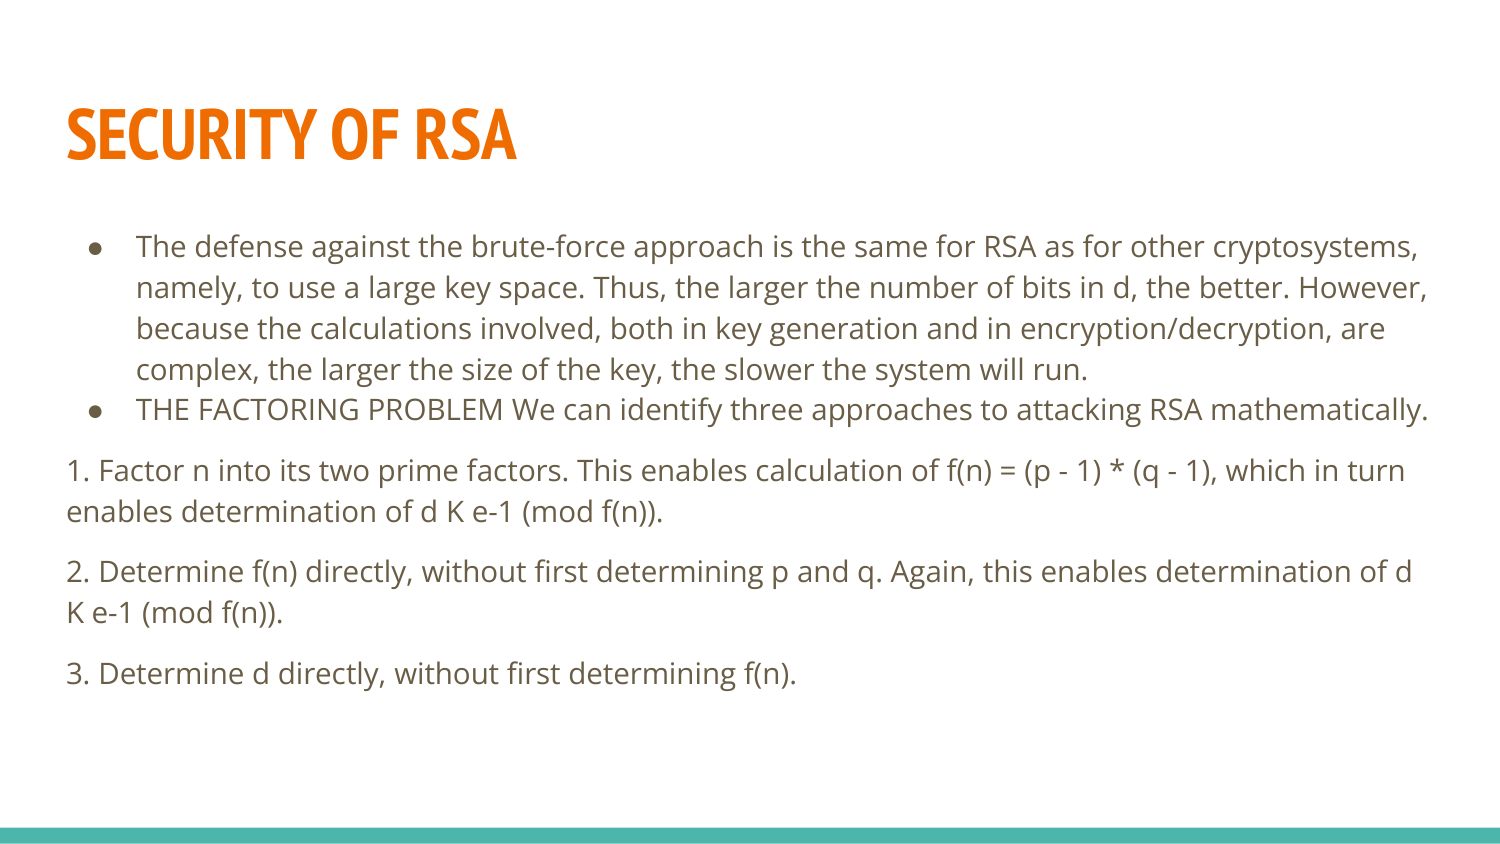

# SECURITY OF RSA

The defense against the brute-force approach is the same for RSA as for other cryptosystems, namely, to use a large key space. Thus, the larger the number of bits in d, the better. However, because the calculations involved, both in key generation and in encryption/decryption, are complex, the larger the size of the key, the slower the system will run.
THE FACTORING PROBLEM We can identify three approaches to attacking RSA mathematically.
1. Factor n into its two prime factors. This enables calculation of f(n) = (p - 1) * (q - 1), which in turn enables determination of d K e-1 (mod f(n)).
2. Determine f(n) directly, without first determining p and q. Again, this enables determination of d K e-1 (mod f(n)).
3. Determine d directly, without first determining f(n).